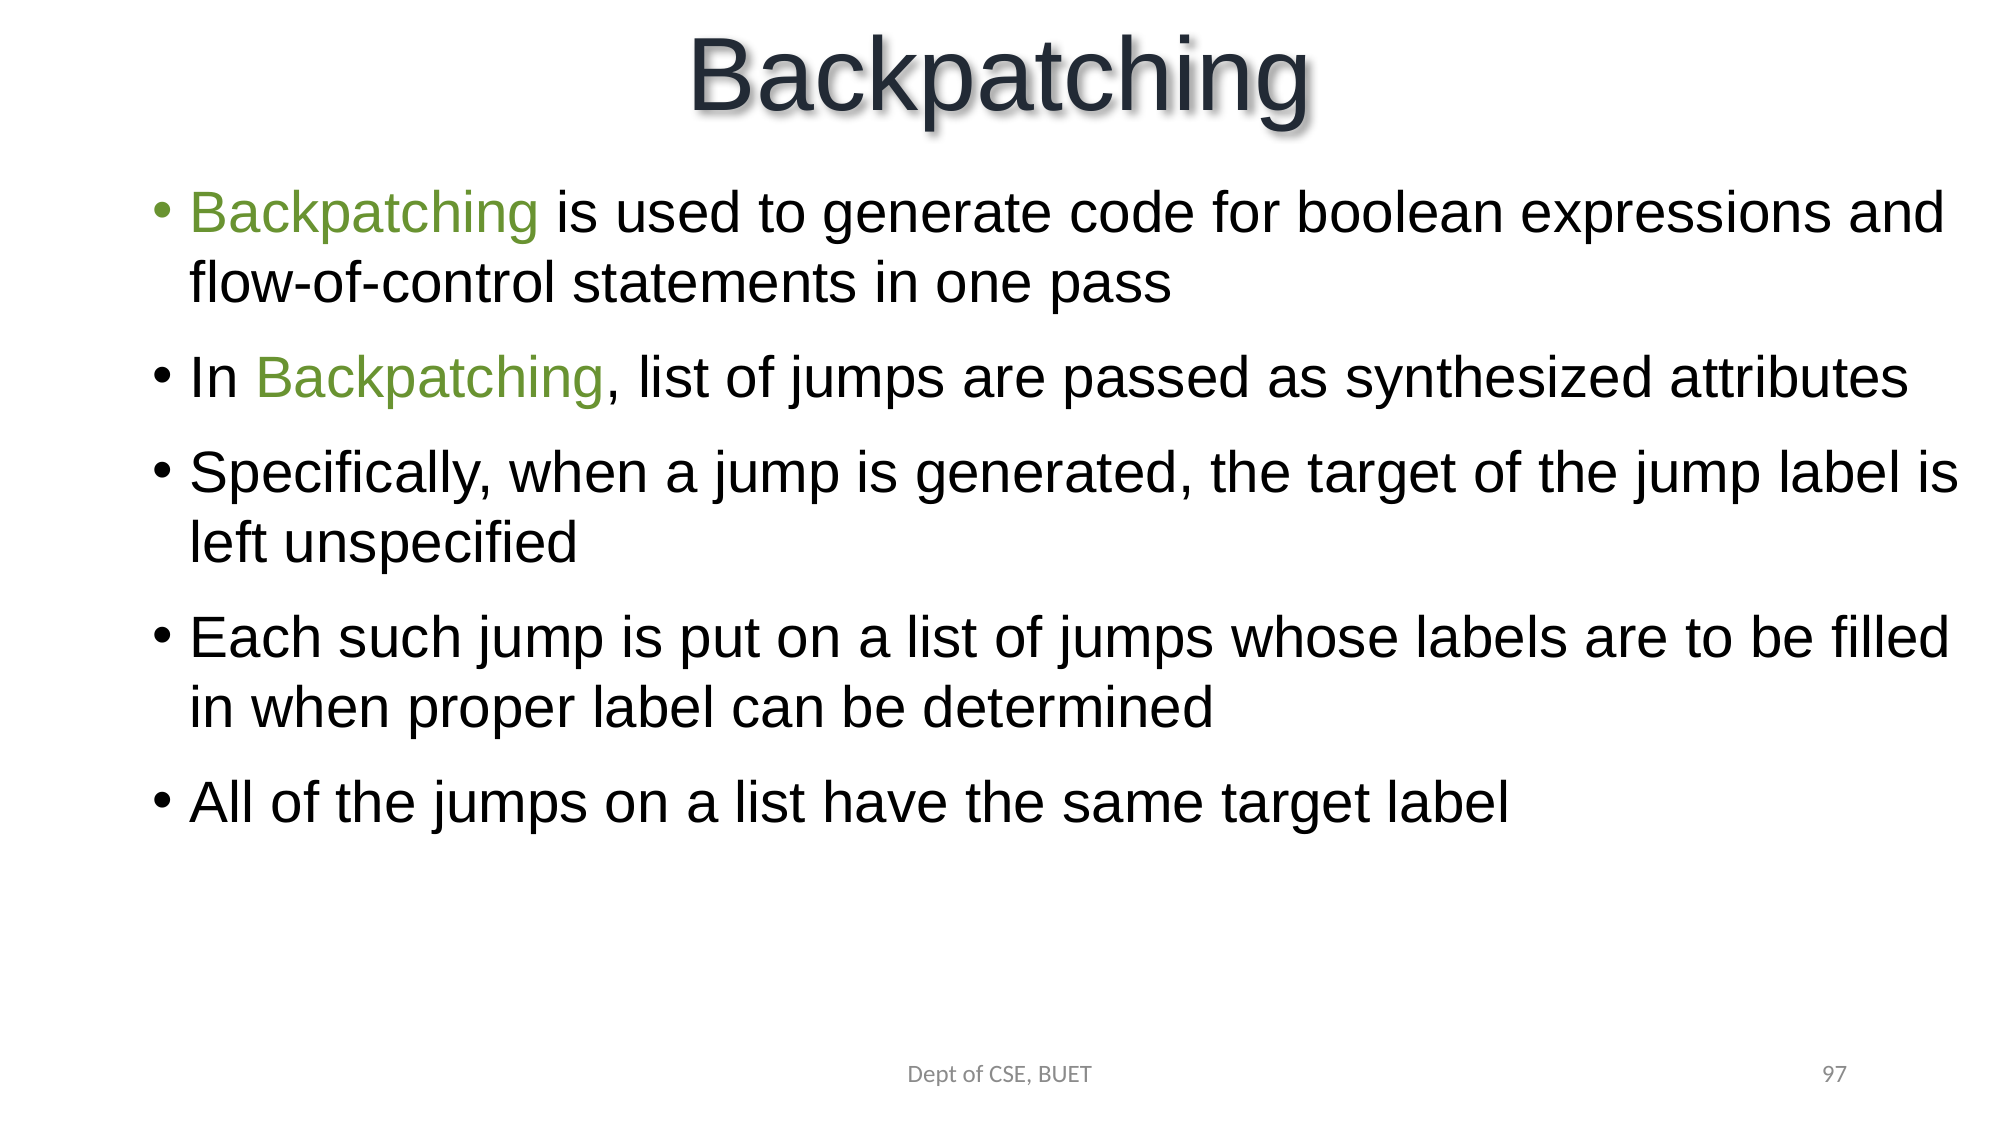

# Backpatching
Backpatching is used to generate code for boolean expressions and flow-of-control statements in one pass
In Backpatching, list of jumps are passed as synthesized attributes
Specifically, when a jump is generated, the target of the jump label is left unspecified
Each such jump is put on a list of jumps whose labels are to be filled in when proper label can be determined
All of the jumps on a list have the same target label
Dept of CSE, BUET
97